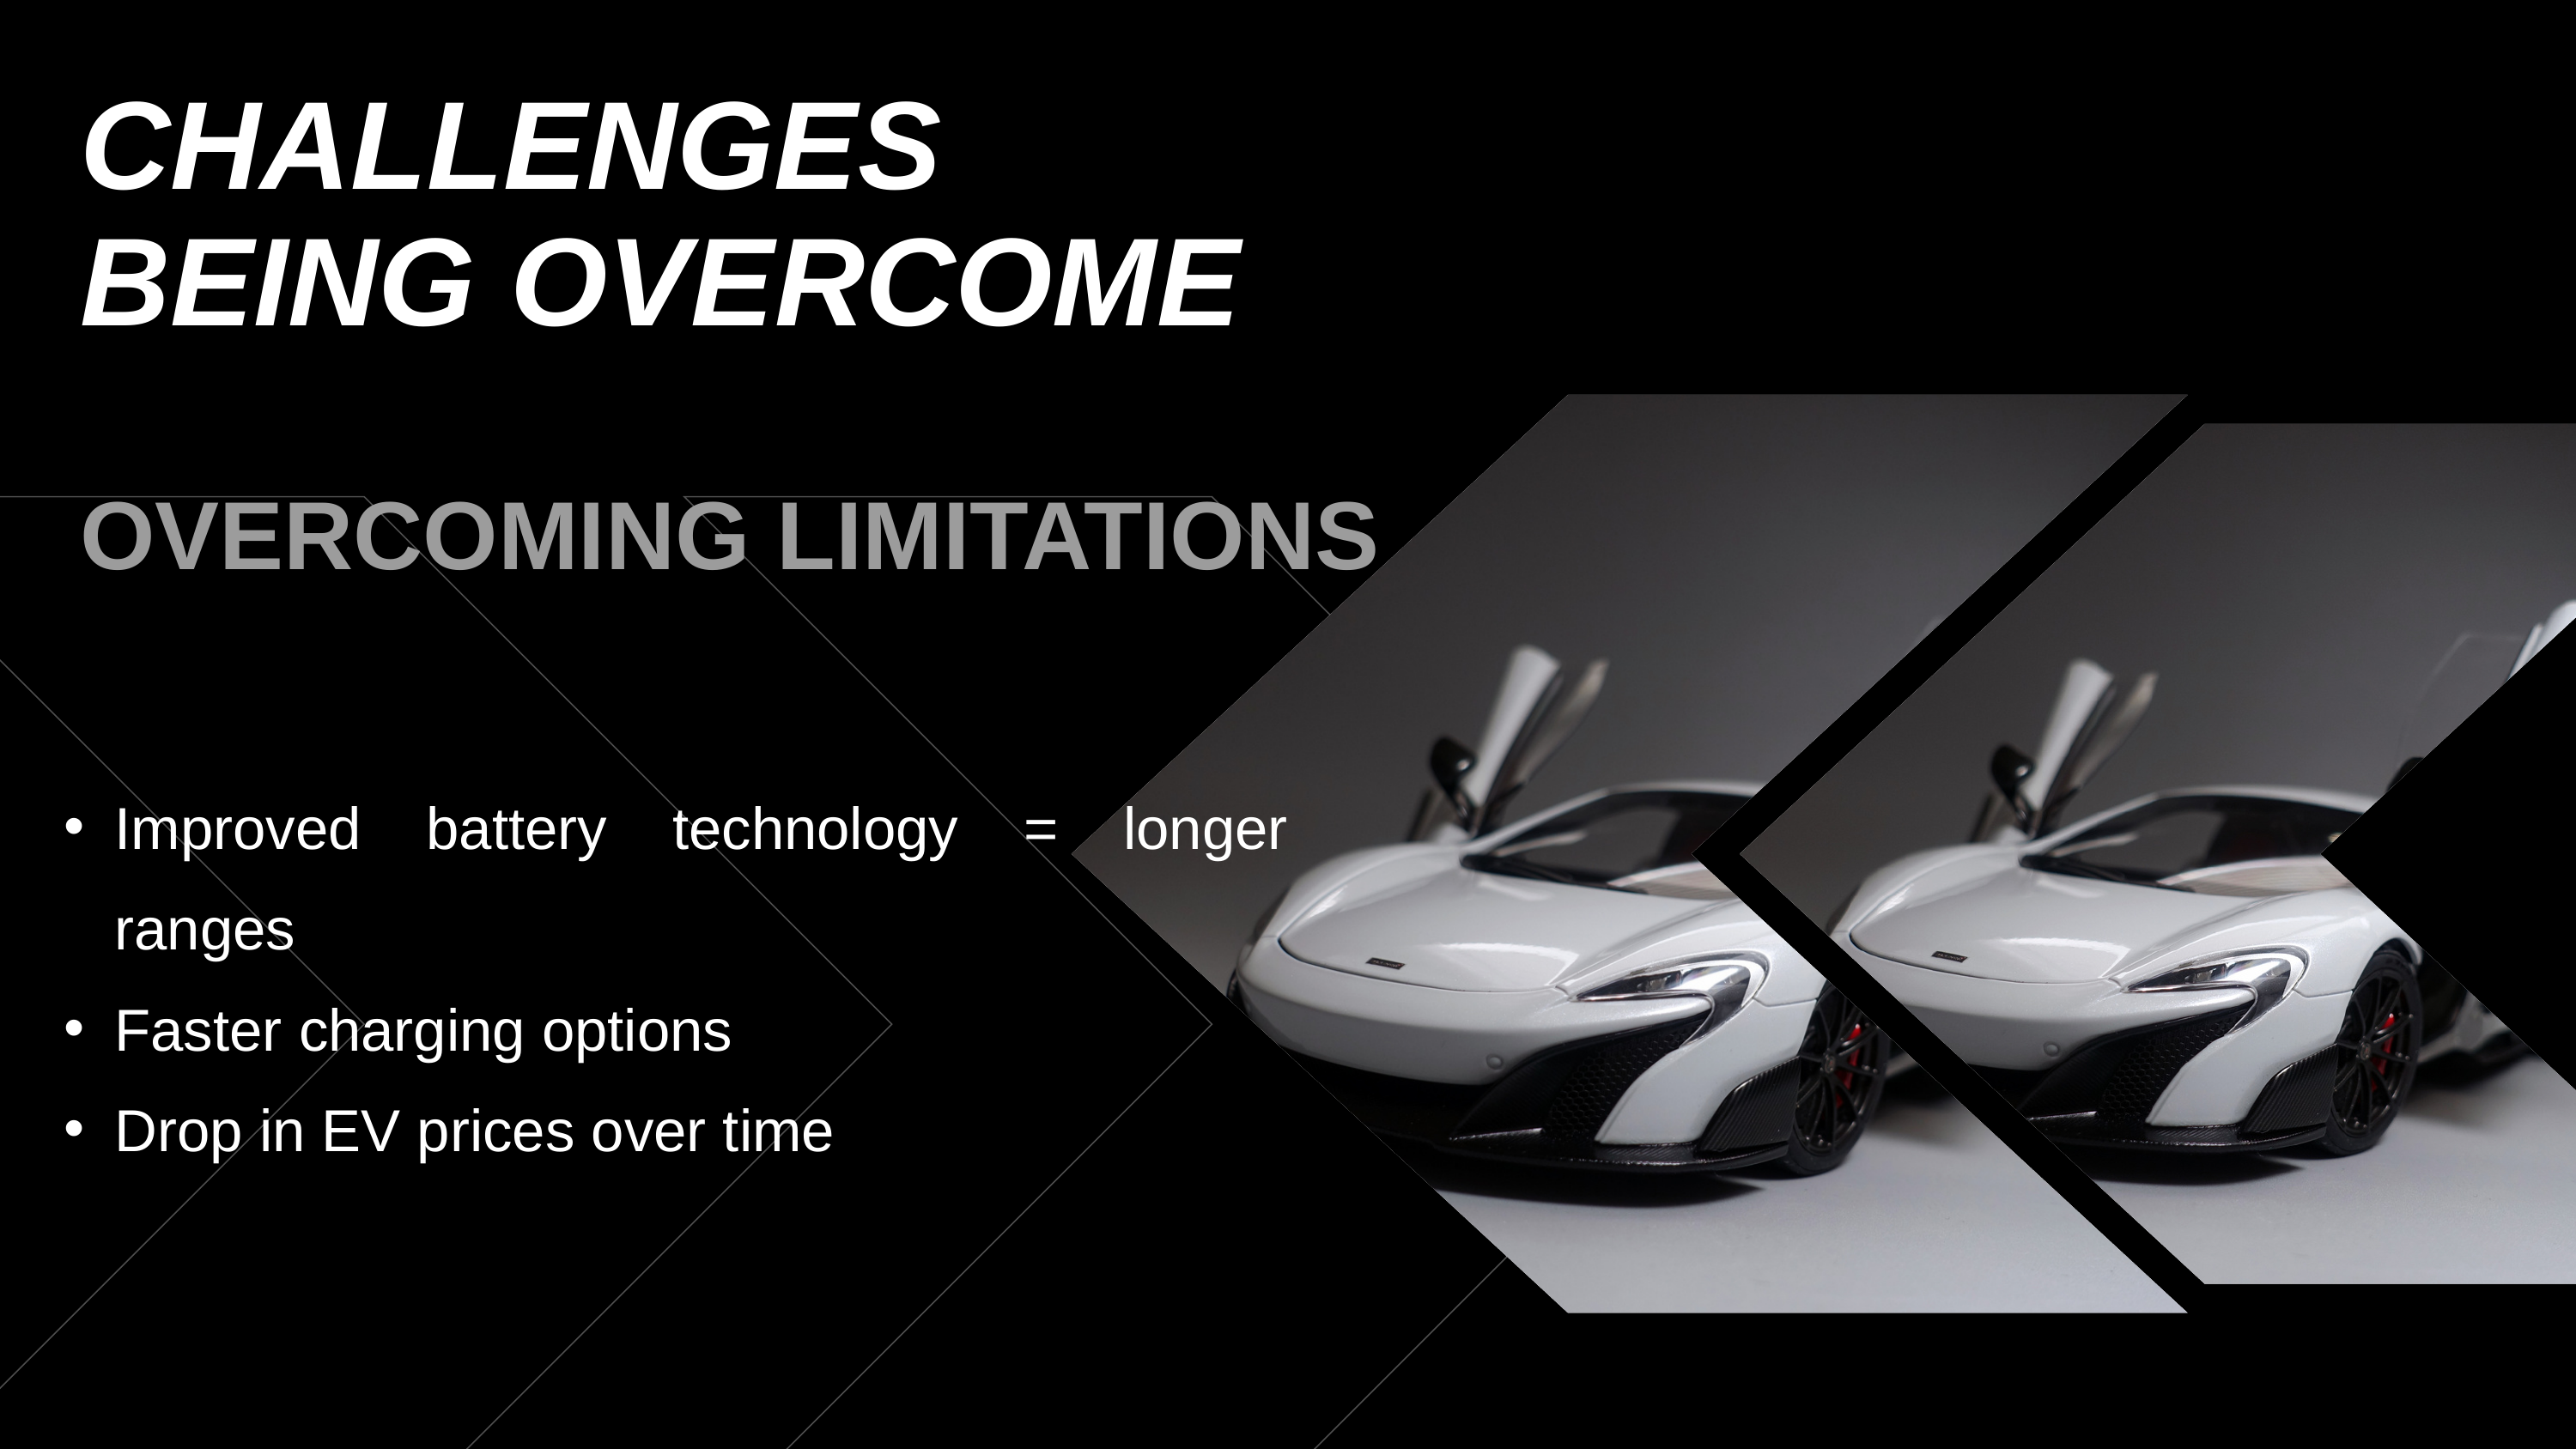

CHALLENGES BEING OVERCOME

OVERCOMING LIMITATIONS

Improved battery technology = longer ranges
Faster charging options
Drop in EV prices over time